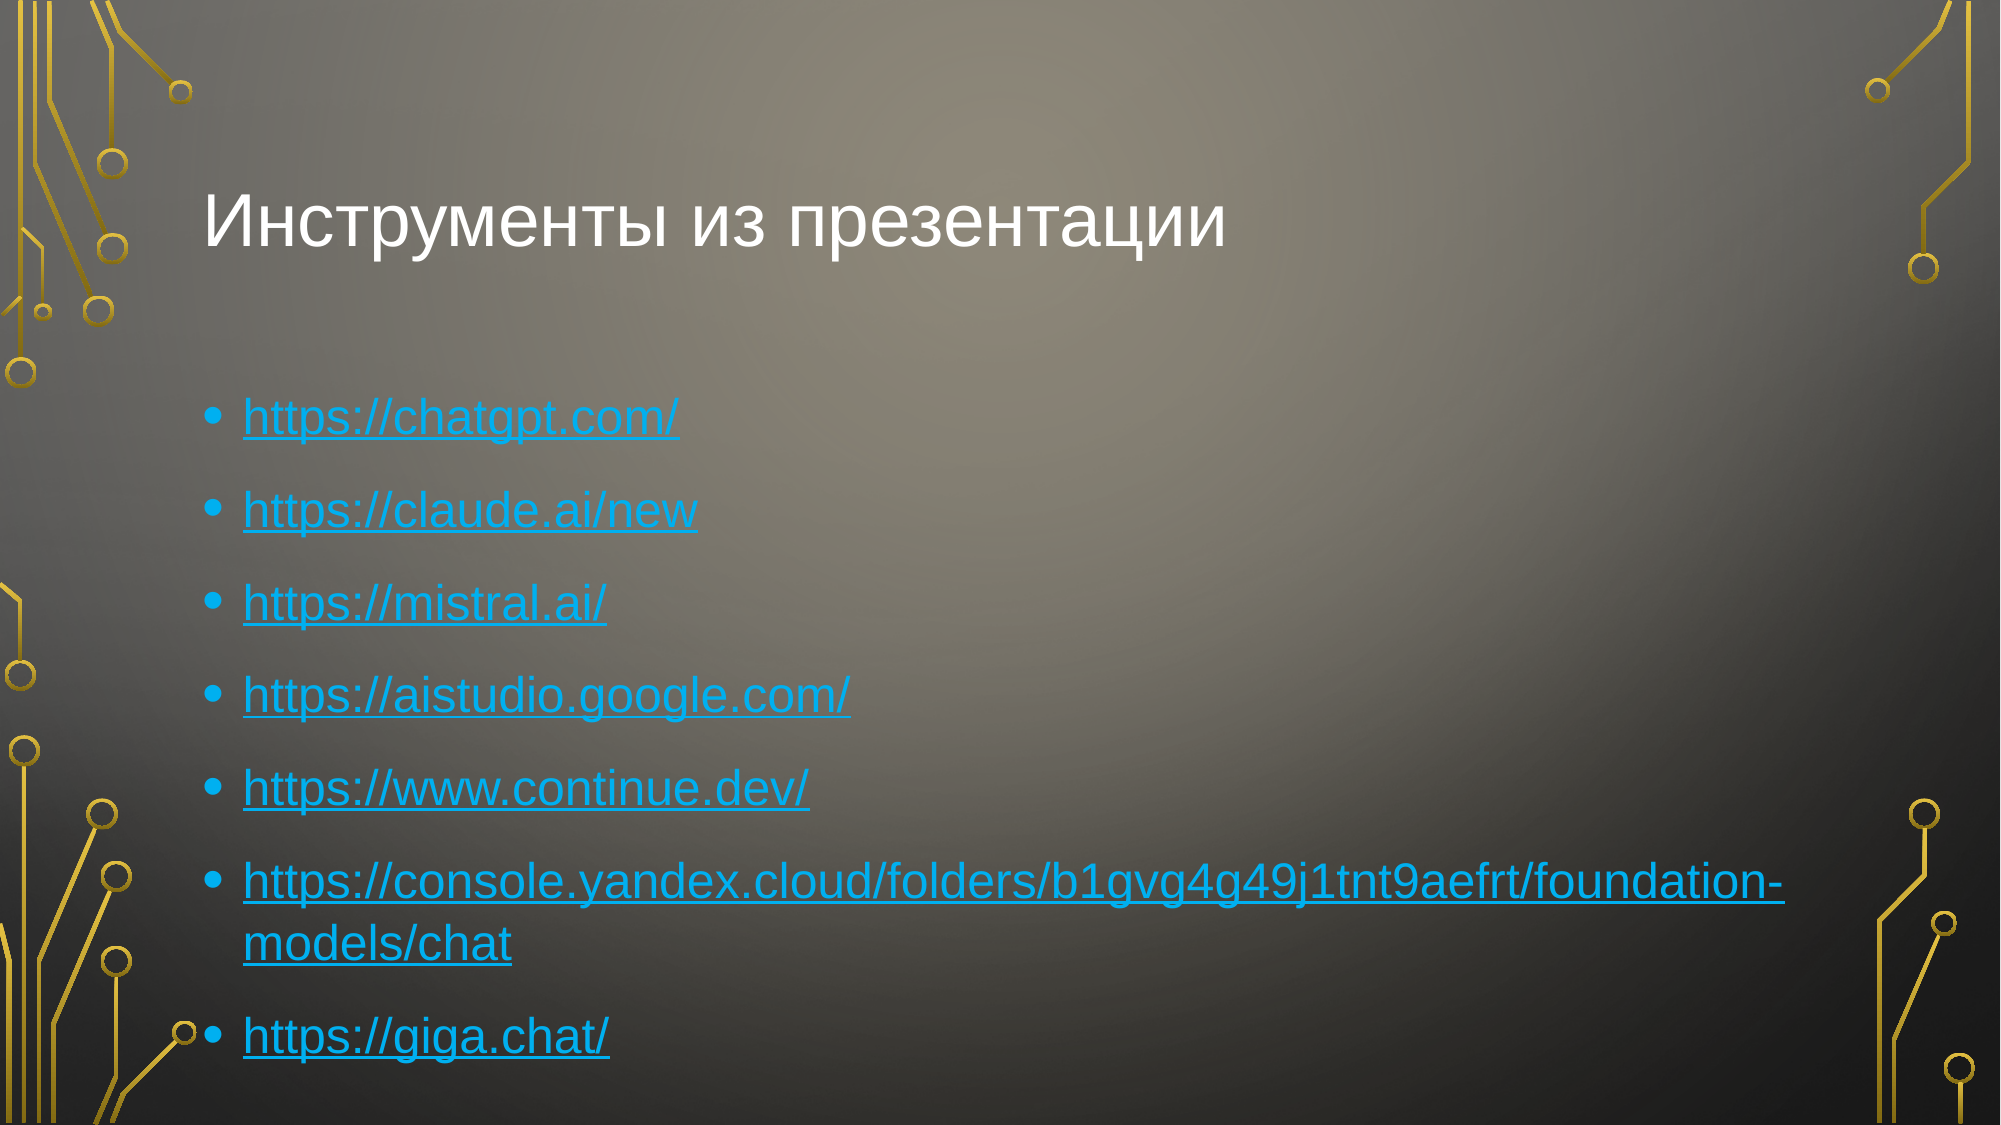

# Инструменты из презентации
https://chatgpt.com/
https://claude.ai/new
https://mistral.ai/
https://aistudio.google.com/
https://www.continue.dev/
https://console.yandex.cloud/folders/b1gvg4g49j1tnt9aefrt/foundation-models/chat
https://giga.chat/